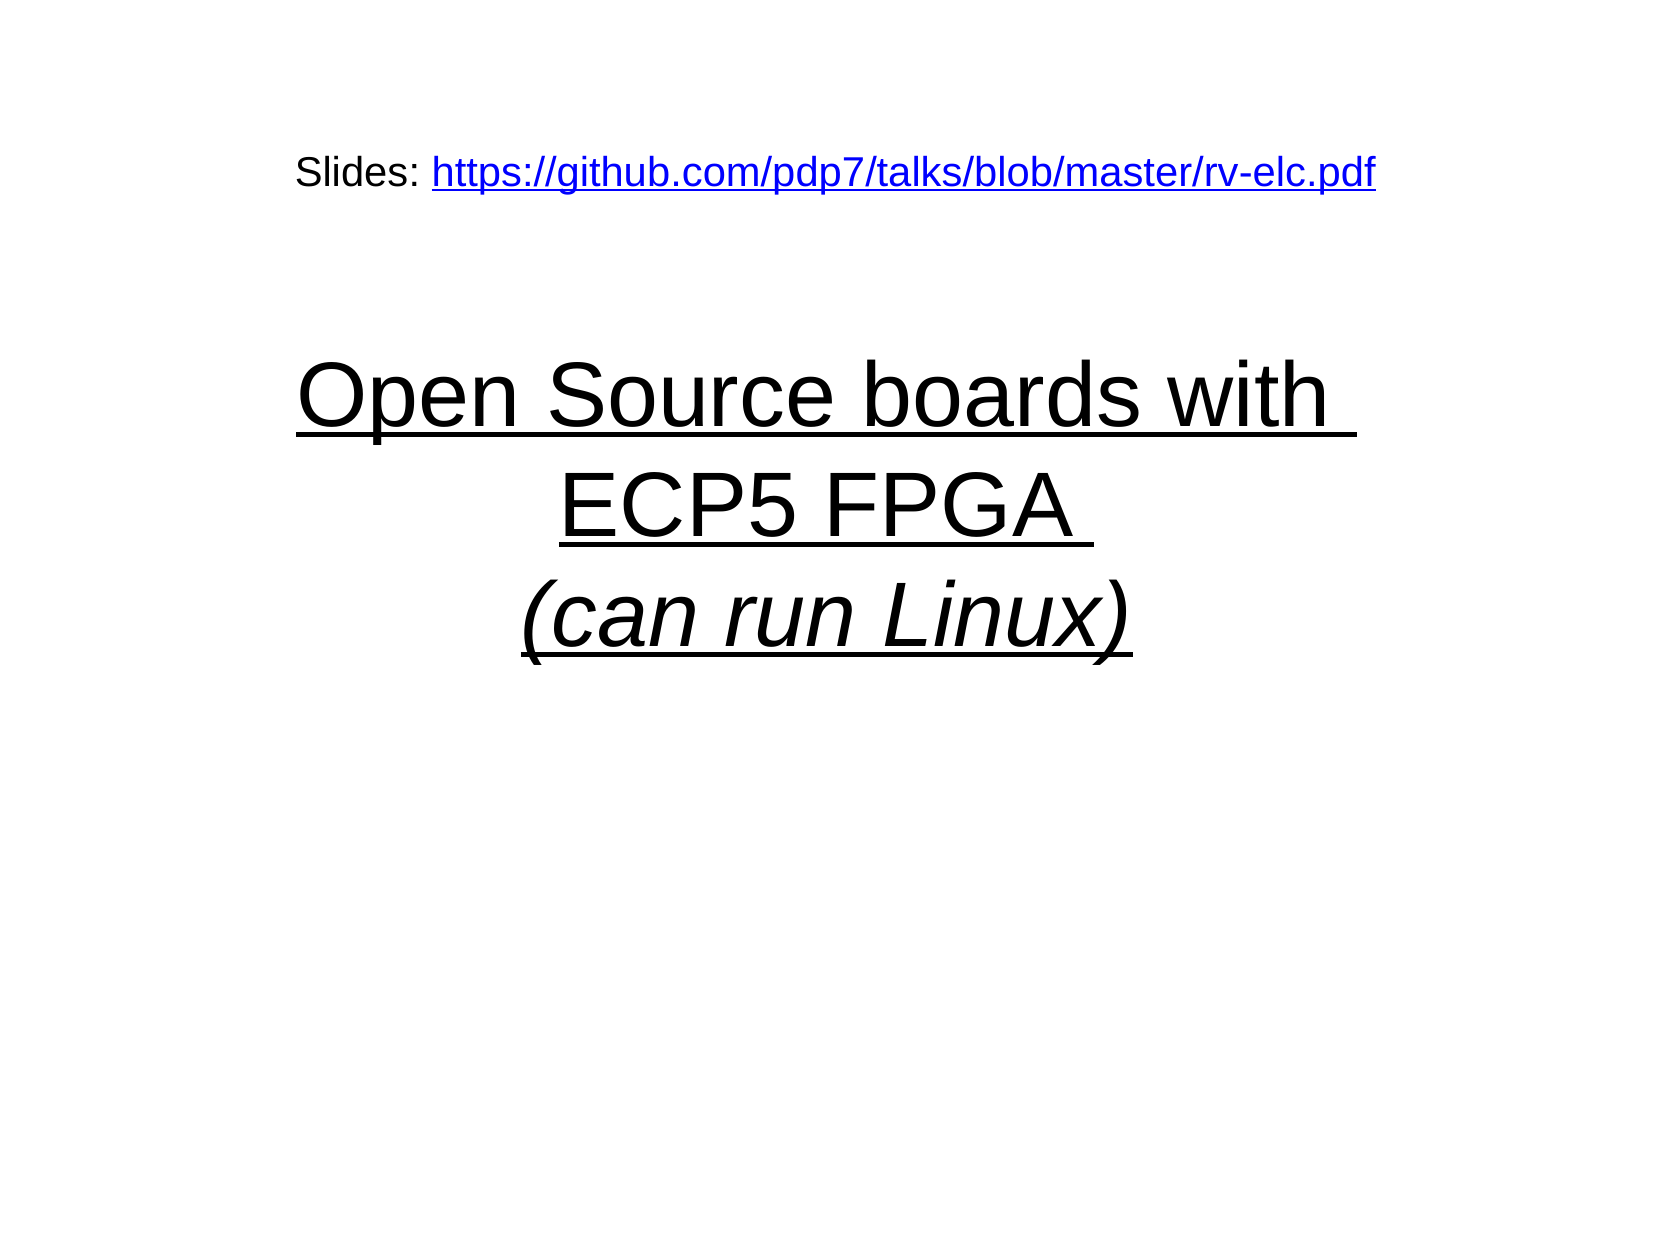

Open Source boards with
ECP5 FPGA
(can run Linux)
Slides: https://github.com/pdp7/talks/blob/master/rv-elc.pdf